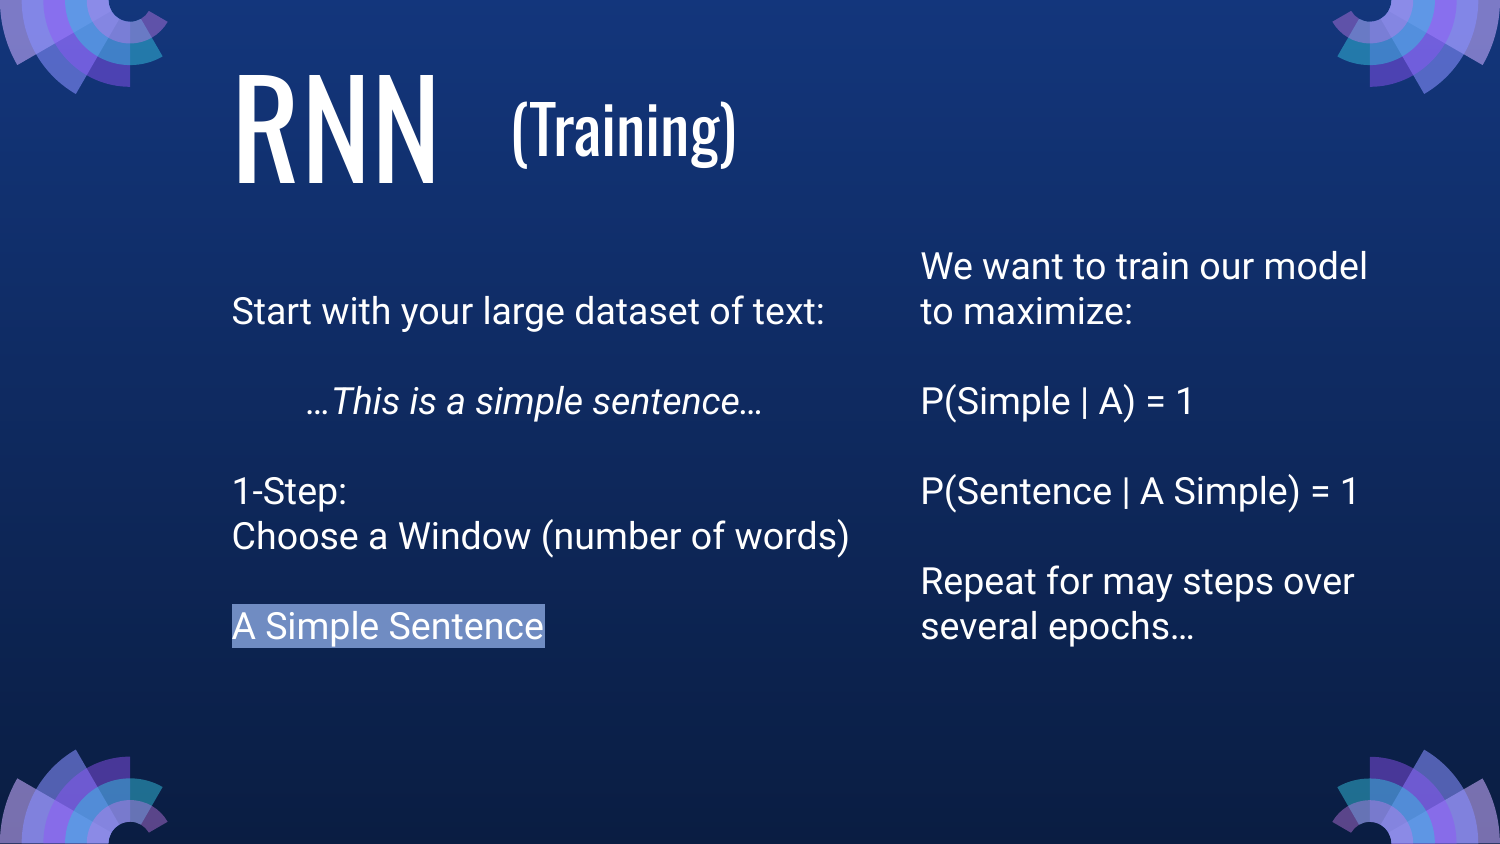

RNN
(Training)
Start with your large dataset of text:
…This is a simple sentence…
1-Step:
Choose a Window (number of words)
A Simple Sentence

We want to train our model to maximize:
P(Simple | A) = 1
P(Sentence | A Simple) = 1

Repeat for may steps over several epochs…